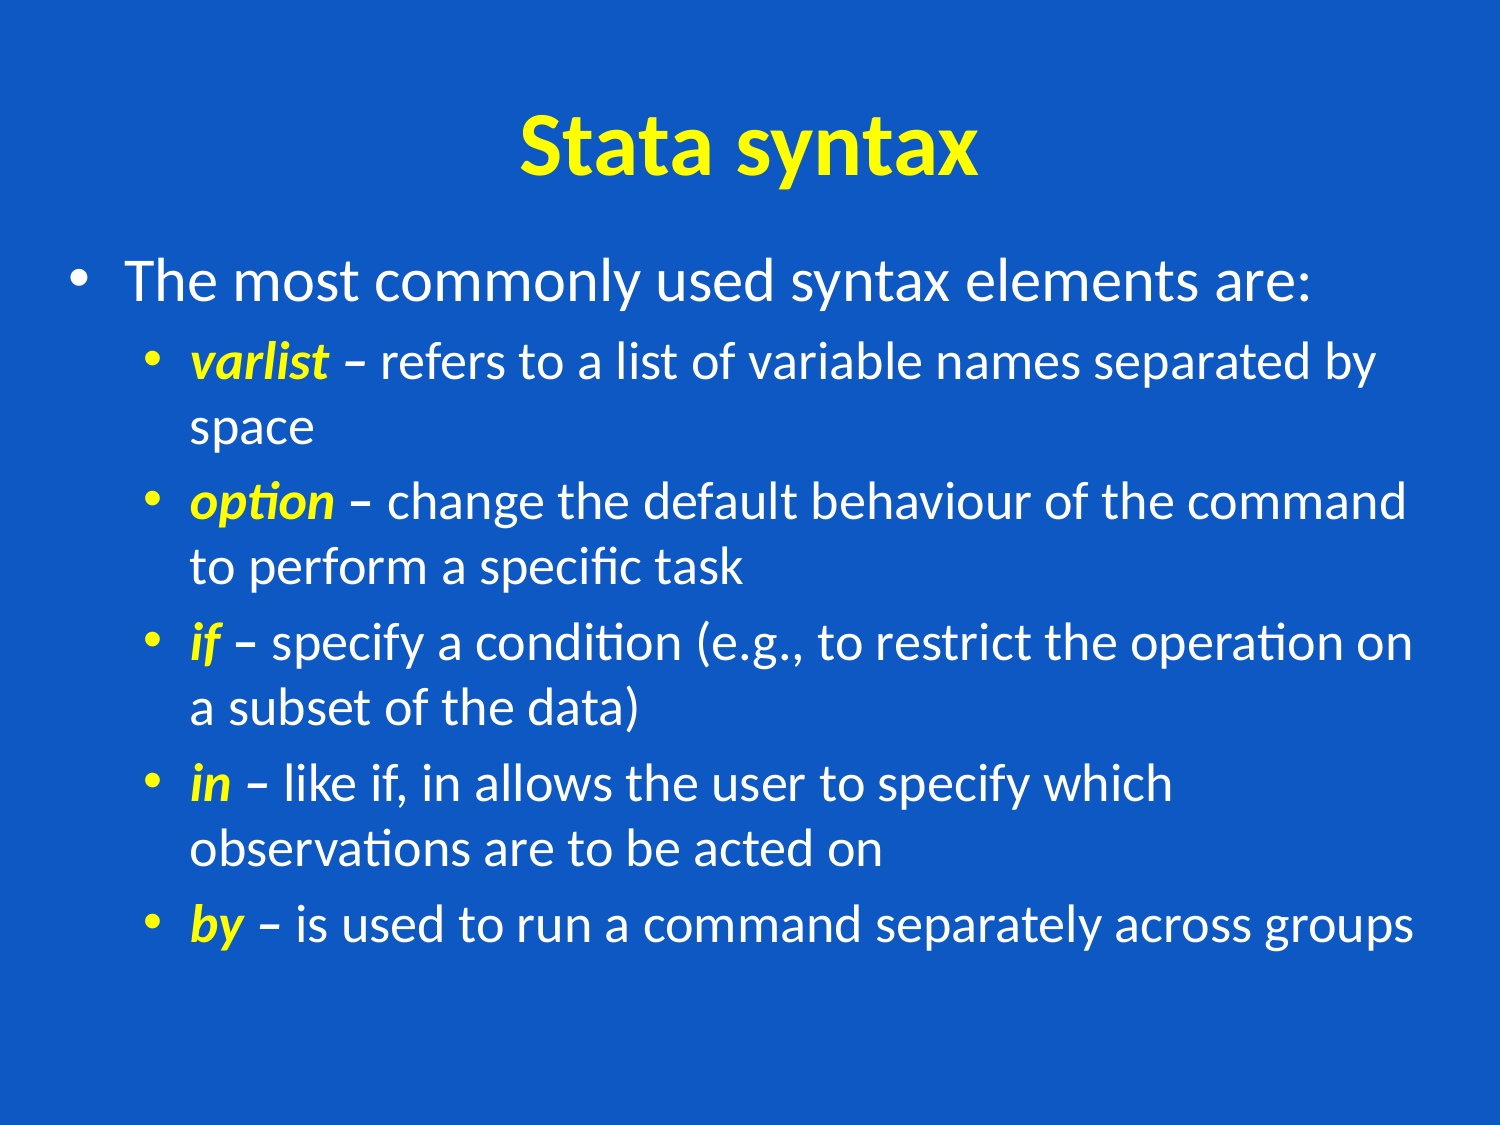

# Stata syntax
The most commonly used syntax elements are:
varlist – refers to a list of variable names separated by space
option – change the default behaviour of the command to perform a specific task
if – specify a condition (e.g., to restrict the operation on a subset of the data)
in – like if, in allows the user to specify which observations are to be acted on
by – is used to run a command separately across groups